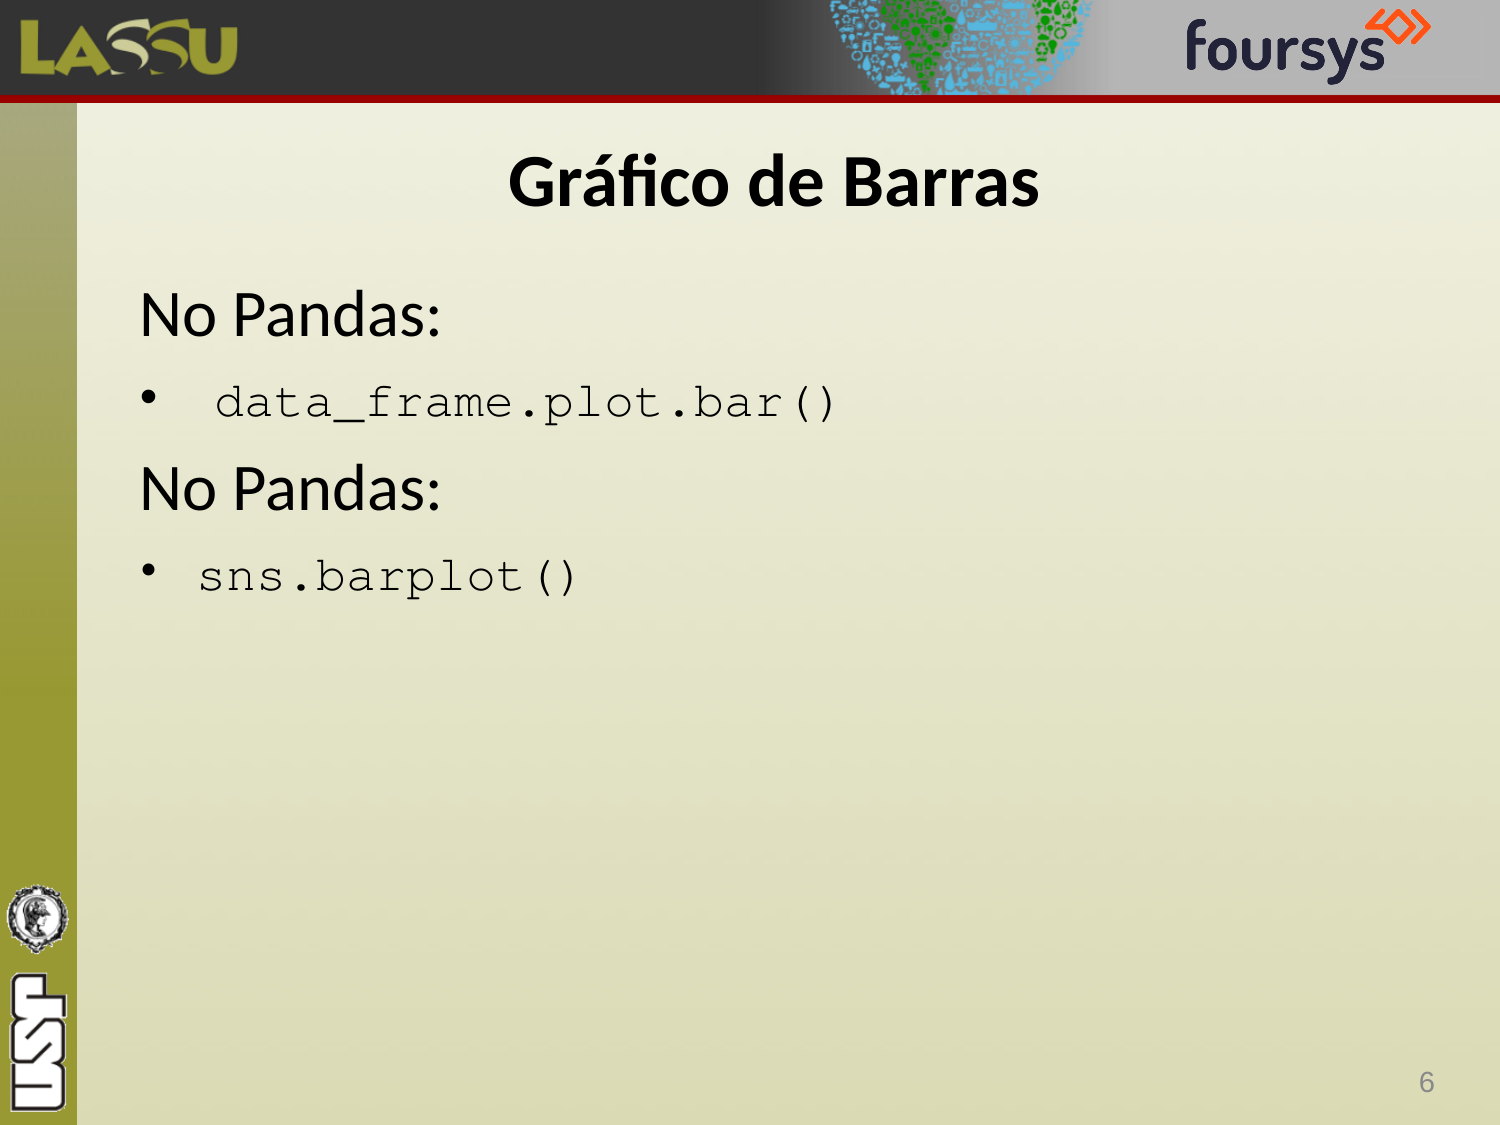

# Gráfico de Barras
No Pandas:
data_frame.plot.bar()
No Pandas:
sns.barplot()
6